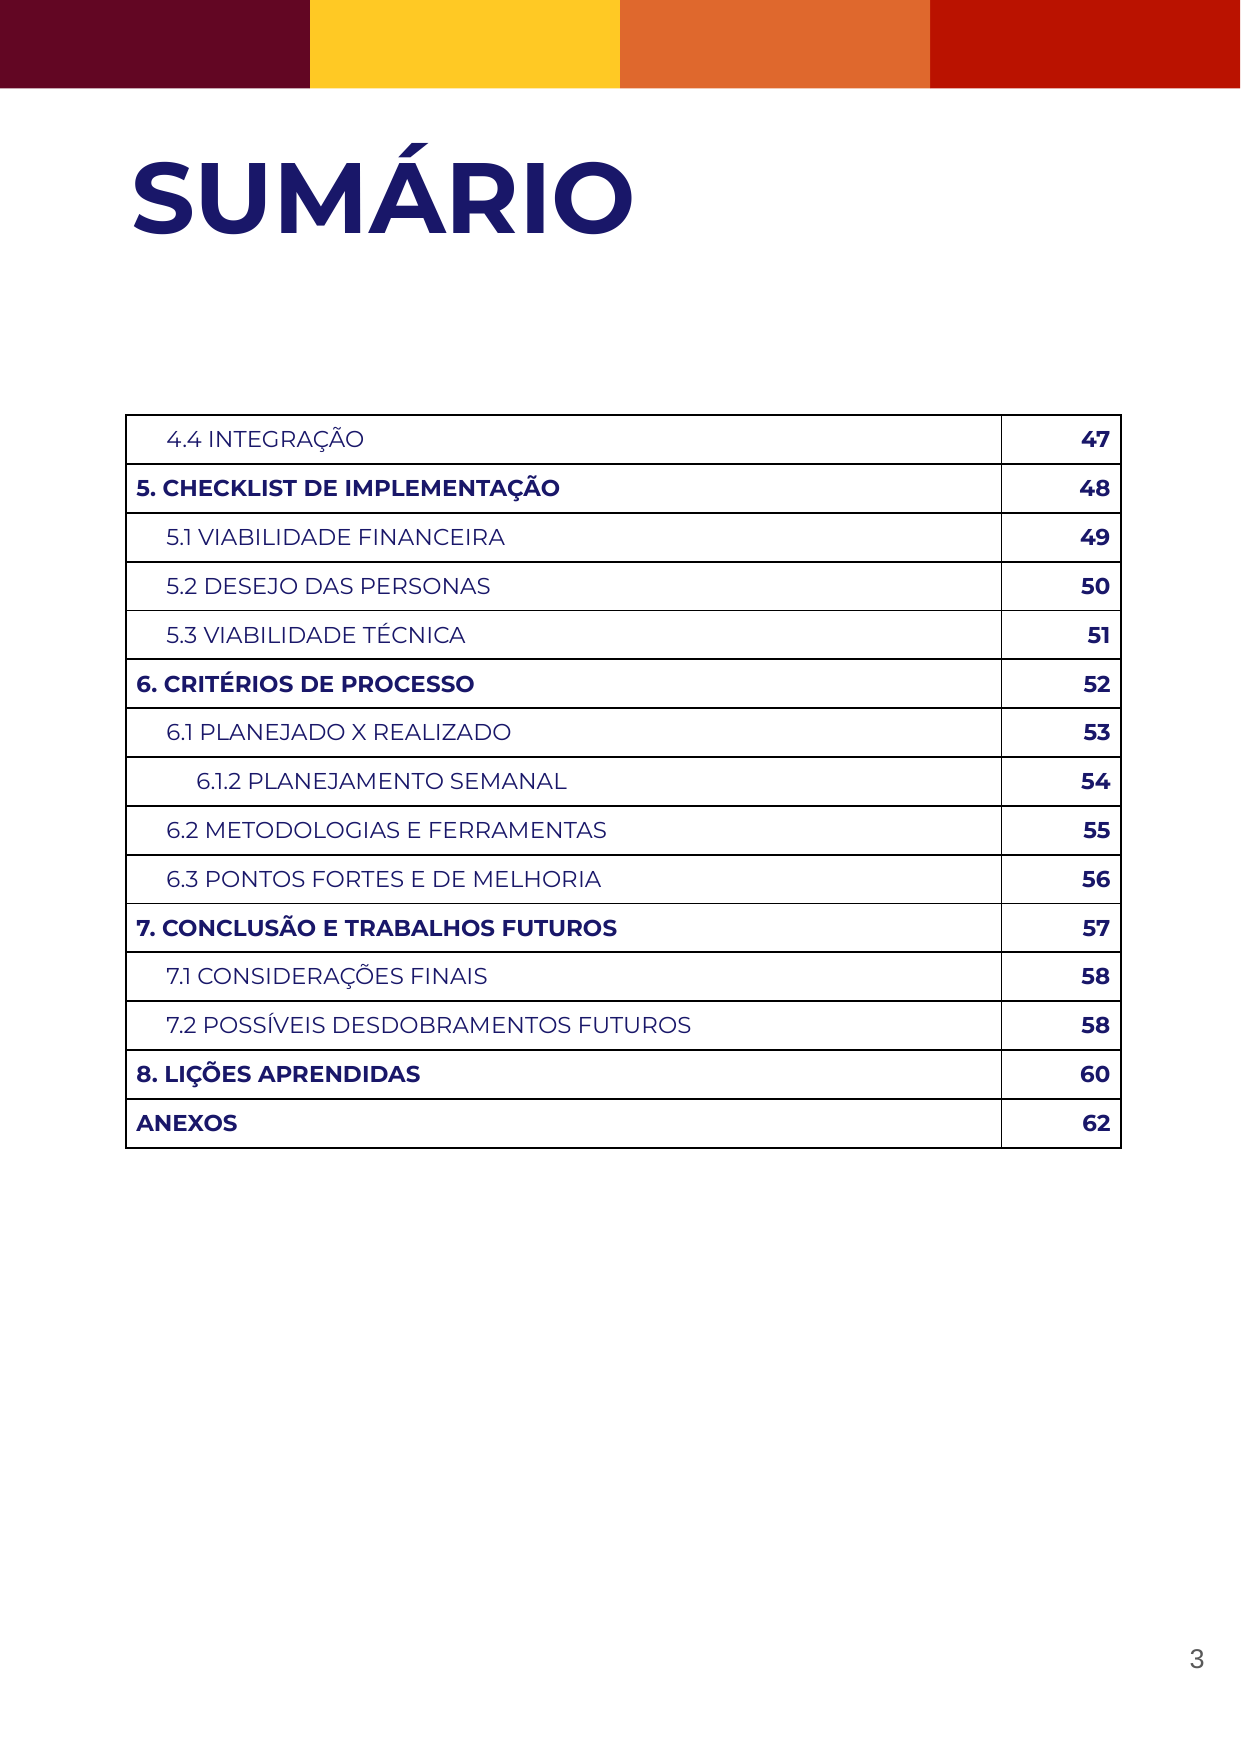

SUMÁRIO
| 4.4 INTEGRAÇÃO | 47 |
| --- | --- |
| 5. CHECKLIST DE IMPLEMENTAÇÃO | 48 |
| 5.1 VIABILIDADE FINANCEIRA | 49 |
| 5.2 DESEJO DAS PERSONAS | 50 |
| 5.3 VIABILIDADE TÉCNICA | 51 |
| 6. CRITÉRIOS DE PROCESSO | 52 |
| 6.1 PLANEJADO X REALIZADO | 53 |
| 6.1.2 PLANEJAMENTO SEMANAL | 54 |
| 6.2 METODOLOGIAS E FERRAMENTAS | 55 |
| 6.3 PONTOS FORTES E DE MELHORIA | 56 |
| 7. CONCLUSÃO E TRABALHOS FUTUROS | 57 |
| 7.1 CONSIDERAÇÕES FINAIS | 58 |
| 7.2 POSSÍVEIS DESDOBRAMENTOS FUTUROS | 58 |
| 8. LIÇÕES APRENDIDAS | 60 |
| ANEXOS | 62 |
3